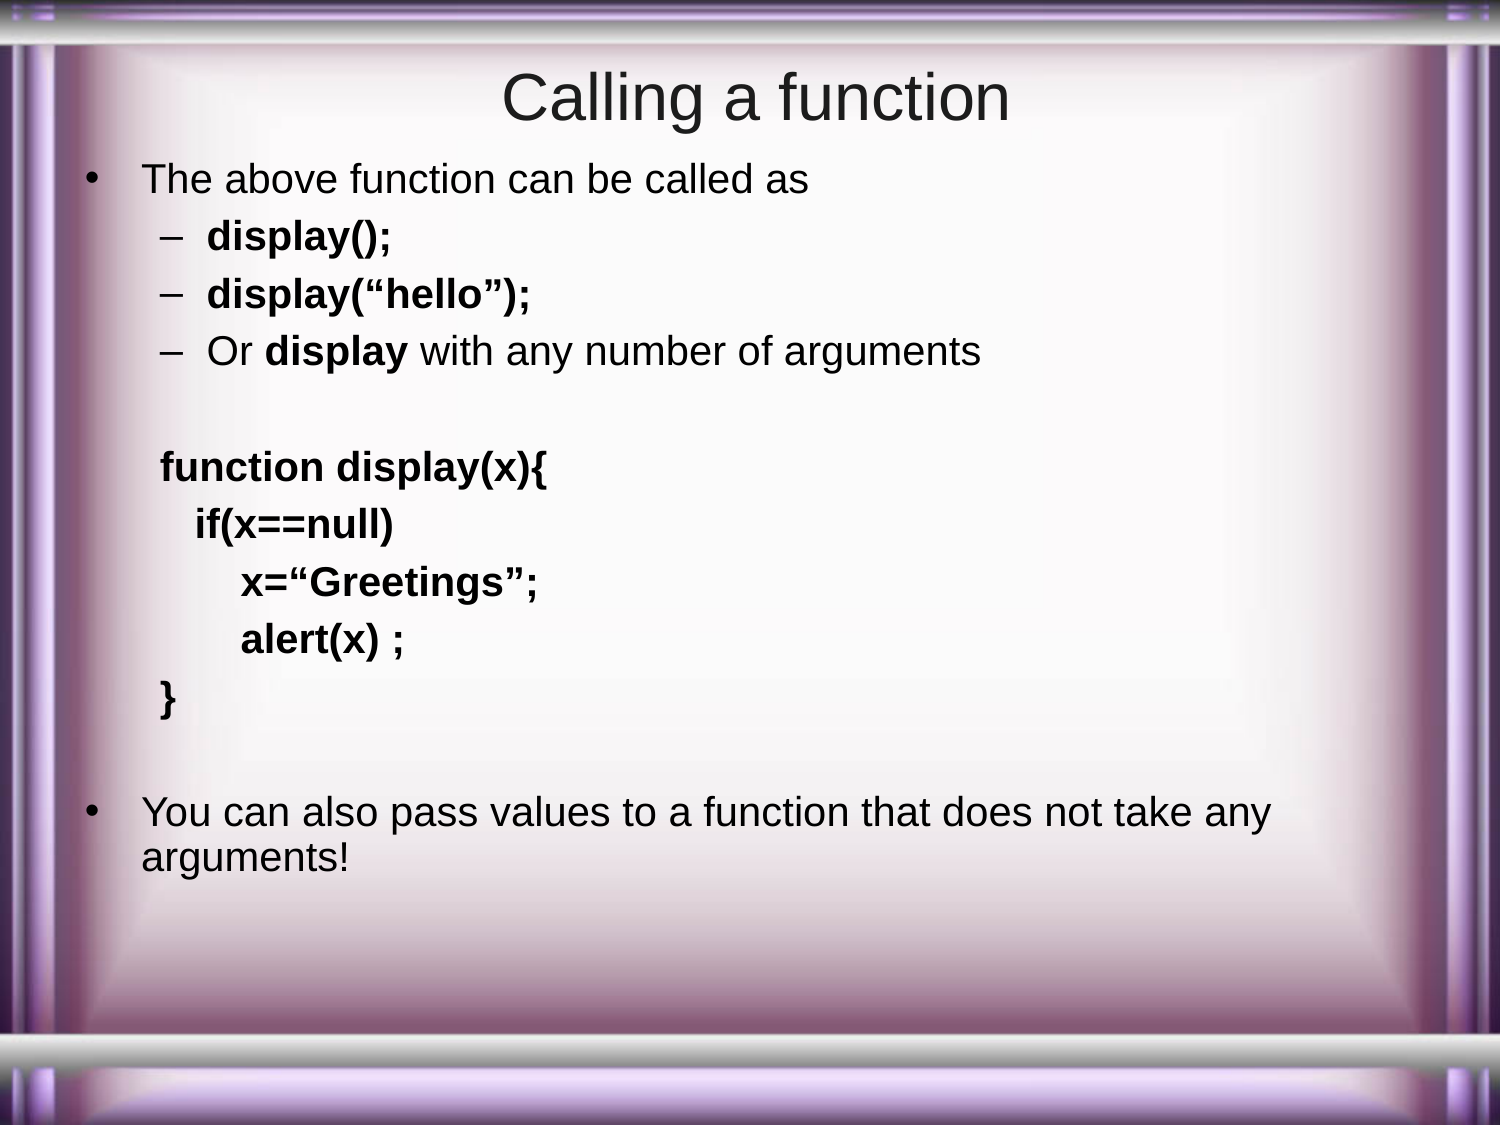

Calling a function
The above function can be called as
display();
display(“hello”);
Or display with any number of arguments

function display(x){
   if(x==null)
       x=“Greetings”;
       alert(x) ;
}

You can also pass values to a function that does not take any arguments!